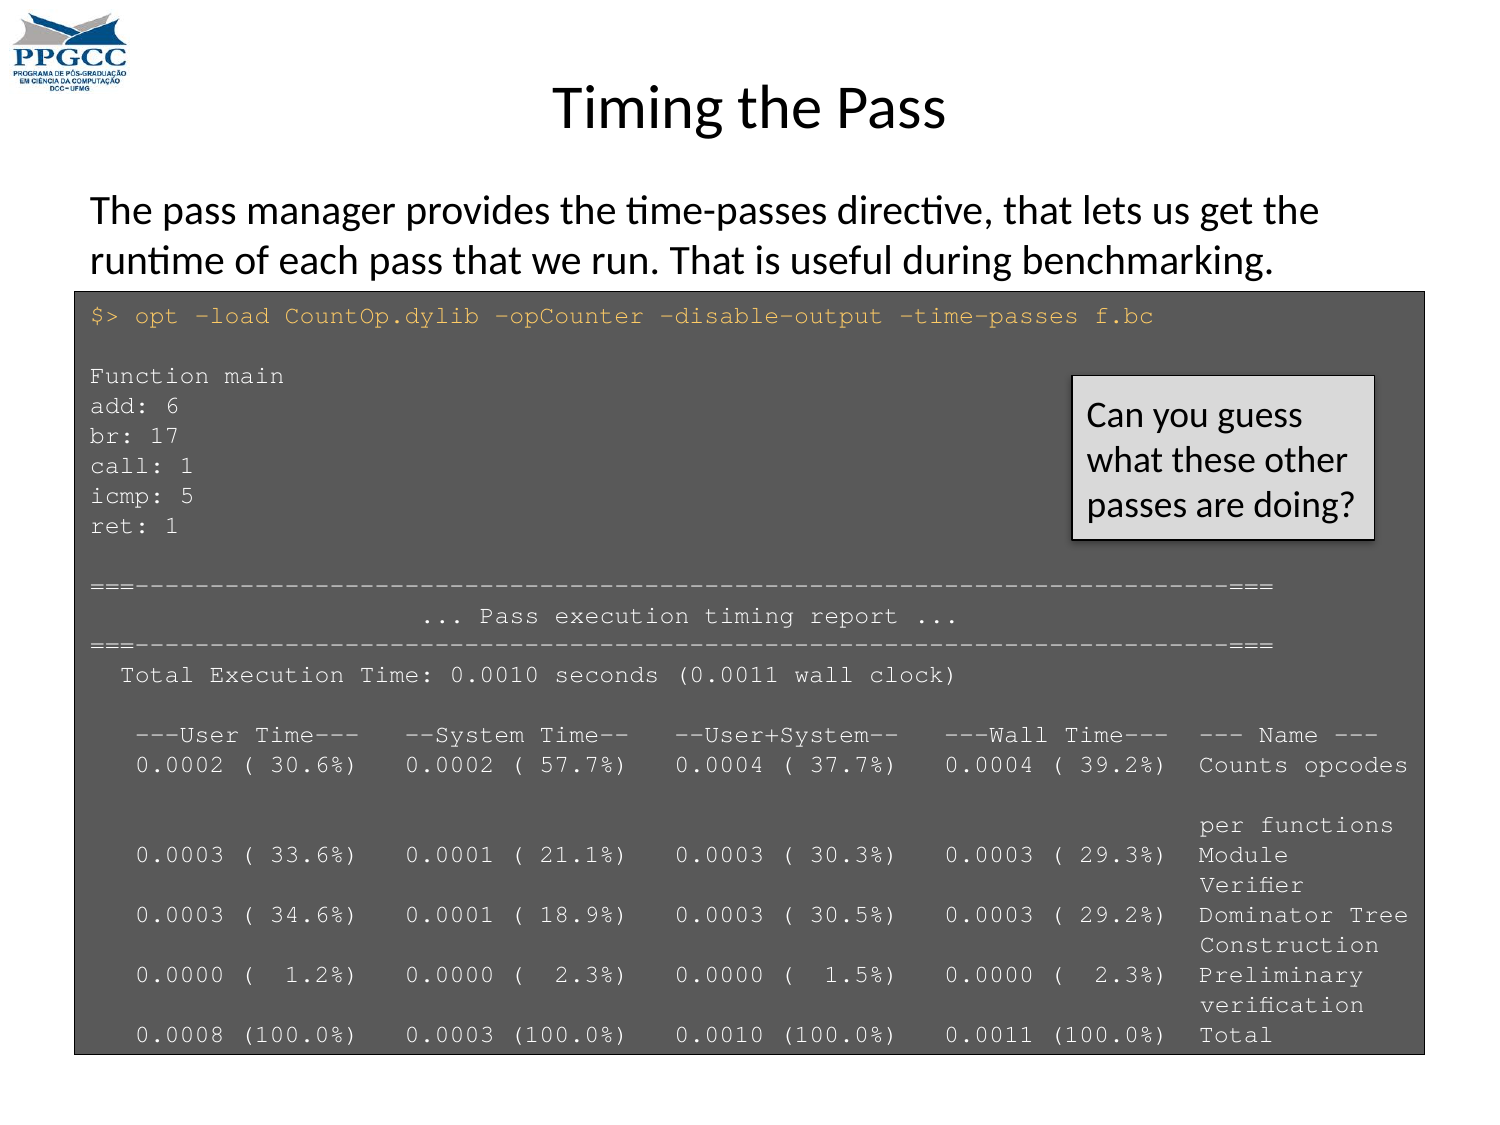

# Timing the Pass
The pass manager provides the time-passes directive, that lets us get the runtime of each pass that we run. That is useful during benchmarking.
$> opt -load CountOp.dylib -opCounter -disable-output -time-passes f.bc

Function main
add: 6
br: 17
call: 1
icmp: 5
ret: 1

===-------------------------------------------------------------------------===
                      ... Pass execution timing report ...
===-------------------------------------------------------------------------===
  Total Execution Time: 0.0010 seconds (0.0011 wall clock)

   ---User Time---   --System Time--   --User+System--   ---Wall Time---  --- Name ---
   0.0002 ( 30.6%)   0.0002 ( 57.7%)   0.0004 ( 37.7%)   0.0004 ( 39.2%)  Counts opcodes
                                                                          per functions
   0.0003 ( 33.6%)   0.0001 ( 21.1%)   0.0003 ( 30.3%)   0.0003 ( 29.3%)  Module
                                                                          Verifier
   0.0003 ( 34.6%)   0.0001 ( 18.9%)   0.0003 ( 30.5%)   0.0003 ( 29.2%)  Dominator Tree
                                                                          Construction
   0.0000 (  1.2%)   0.0000 (  2.3%)   0.0000 (  1.5%)   0.0000 (  2.3%)  Preliminary
                                                                          verification
   0.0008 (100.0%)   0.0003 (100.0%)   0.0010 (100.0%)   0.0011 (100.0%)  Total
Can you guess what these other passes are doing?